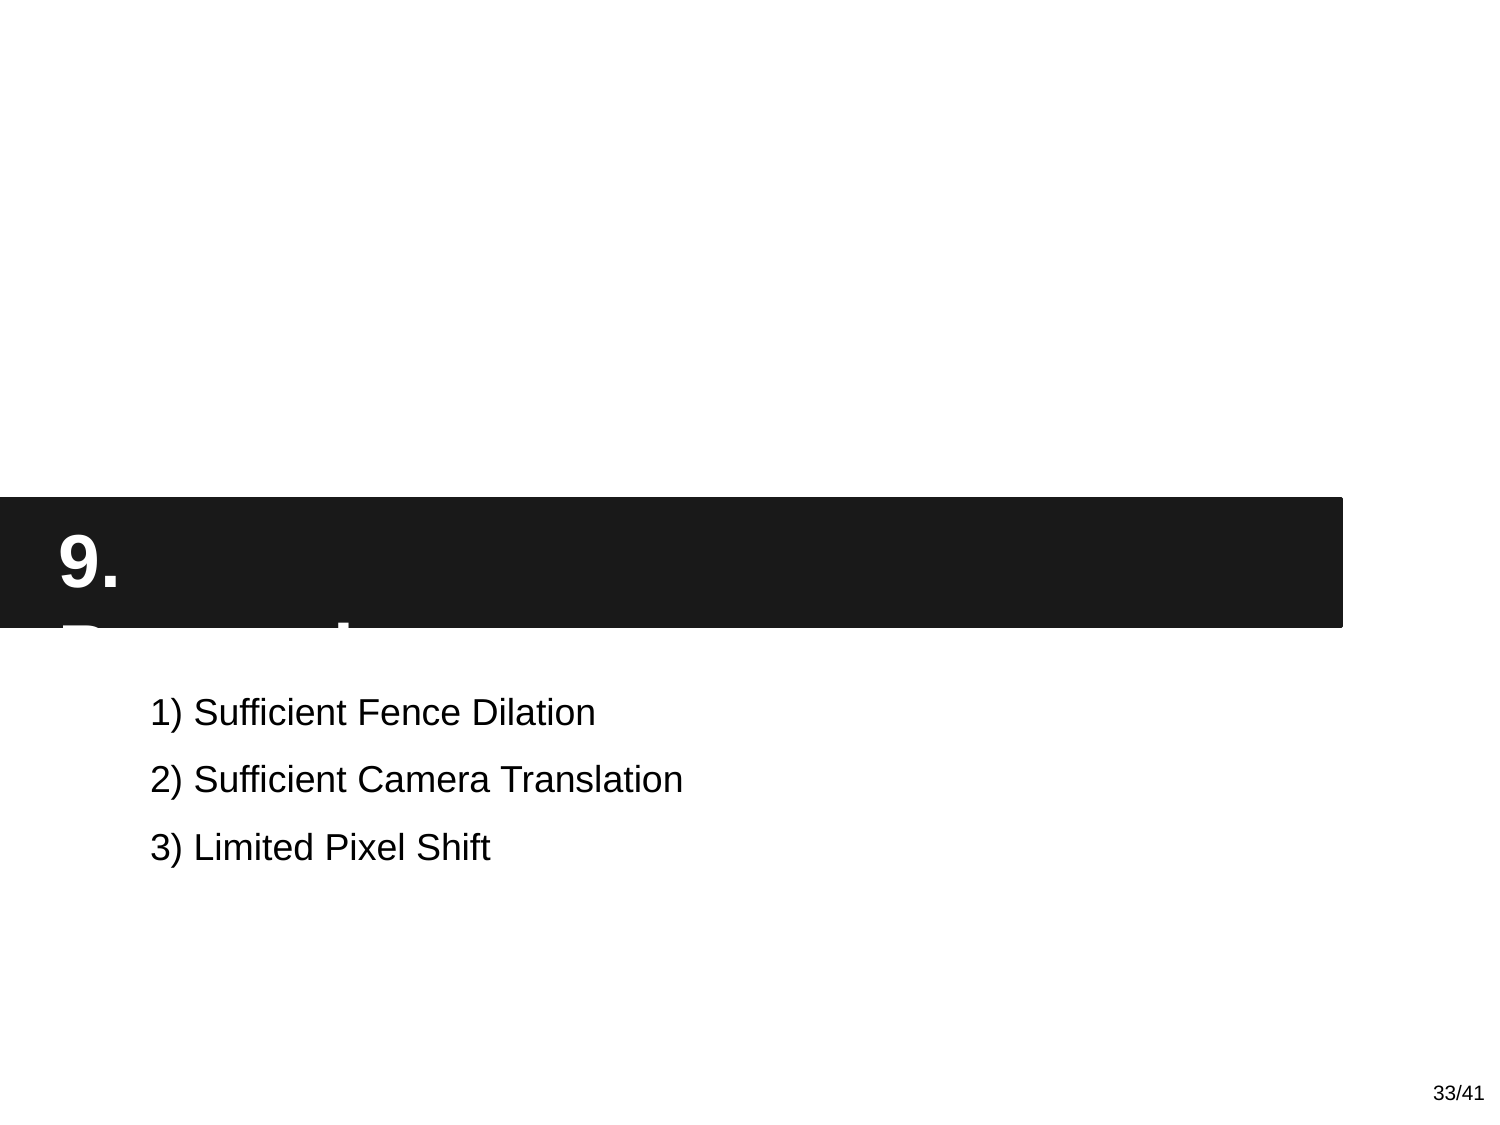

9. Precautions

1) Sufficient Fence Dilation
2) Sufficient Camera Translation
3) Limited Pixel Shift
33/41